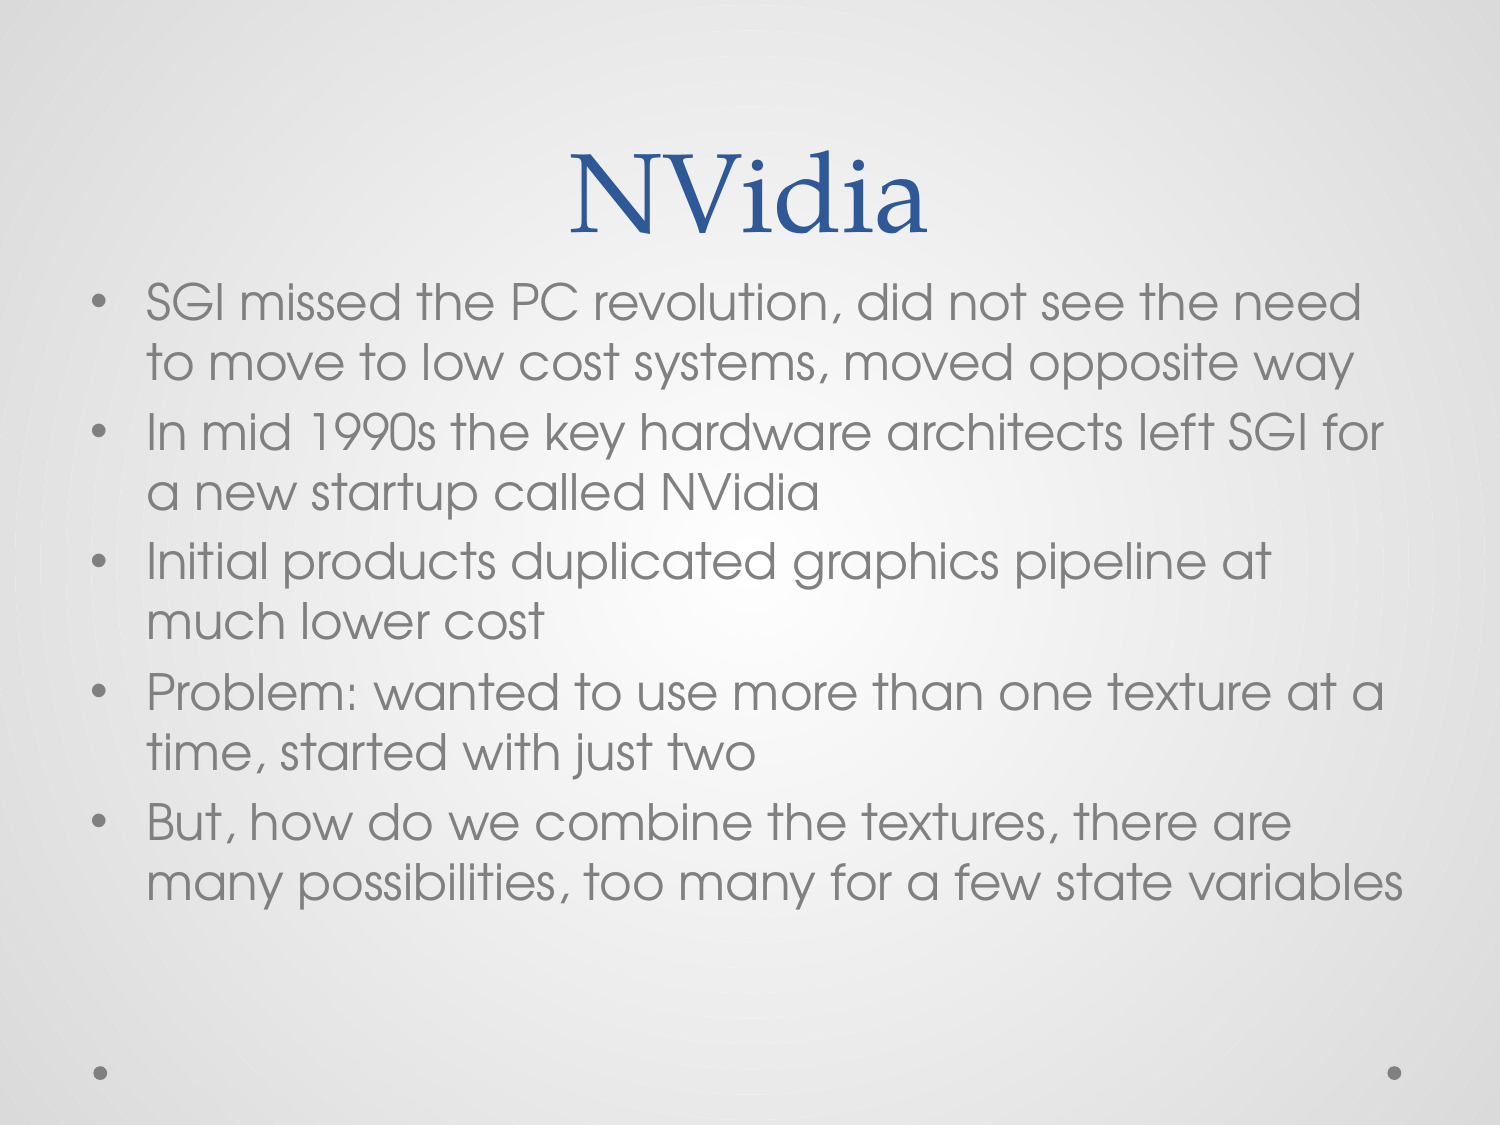

# NVidia
SGI missed the PC revolution, did not see the need to move to low cost systems, moved opposite way
In mid 1990s the key hardware architects left SGI for a new startup called NVidia
Initial products duplicated graphics pipeline at much lower cost
Problem: wanted to use more than one texture at a time, started with just two
But, how do we combine the textures, there are many possibilities, too many for a few state variables